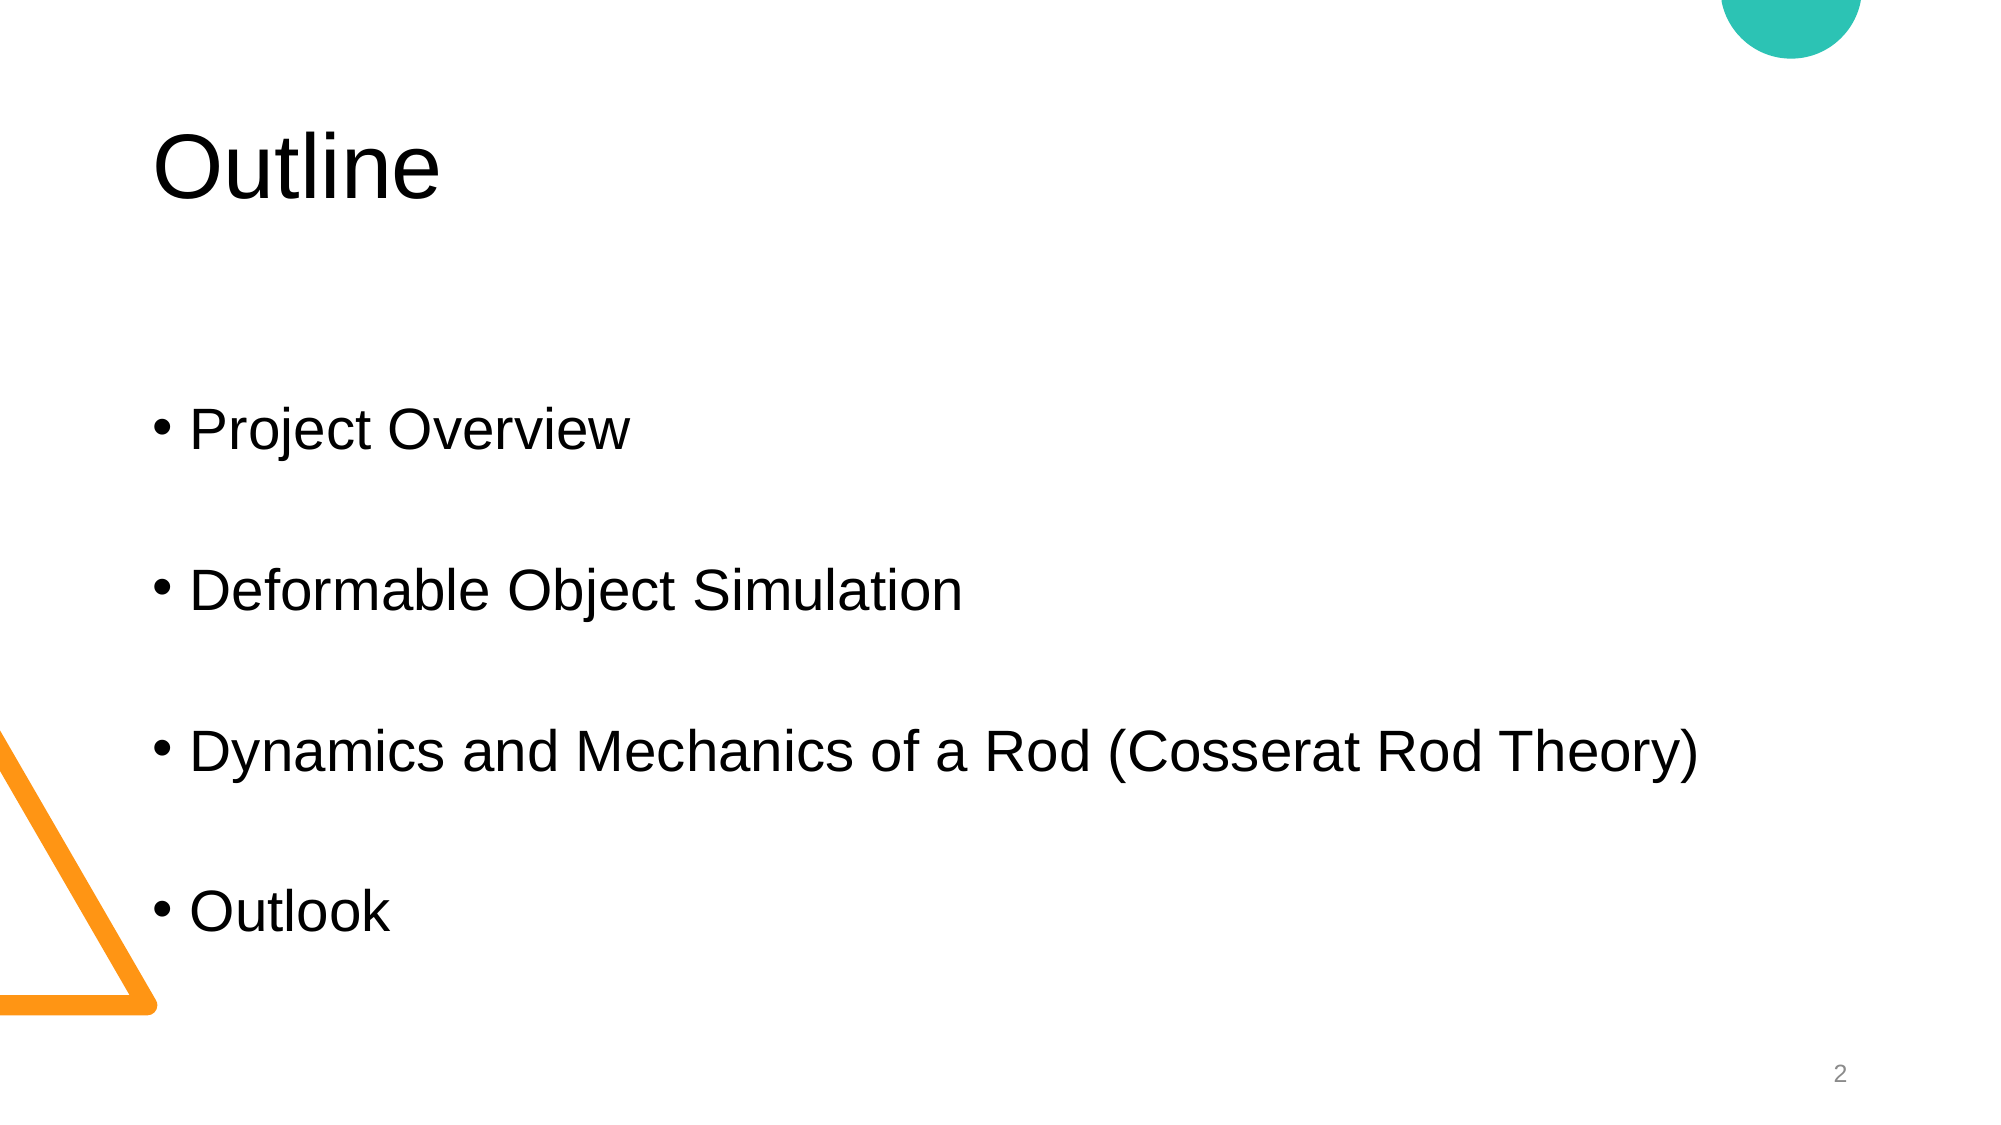

# Outline
Project Overview
Deformable Object Simulation
Dynamics and Mechanics of a Rod (Cosserat Rod Theory)
Outlook
2